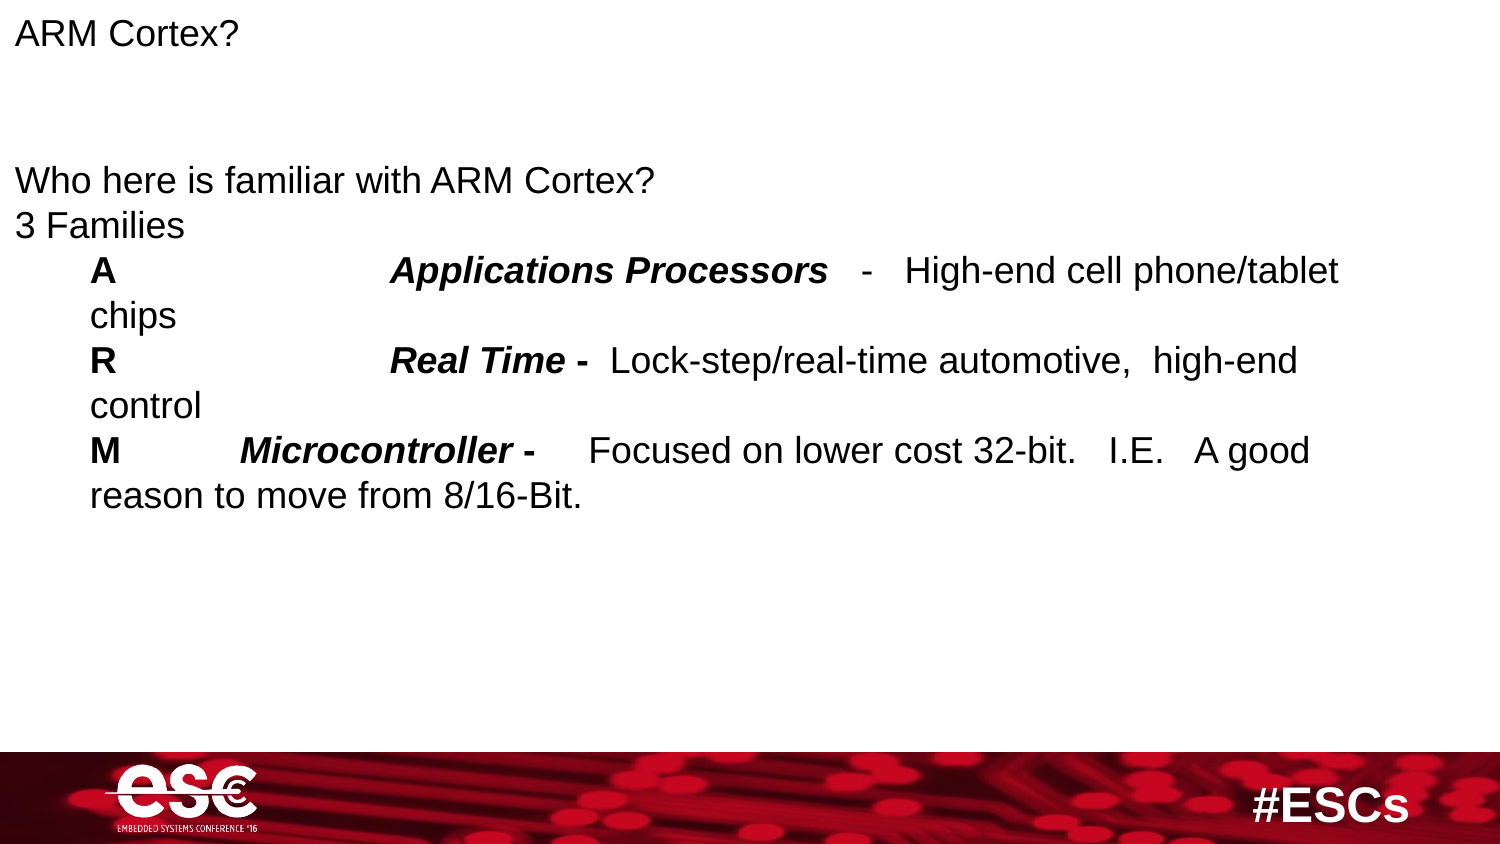

ARM Cortex?
Who here is familiar with ARM Cortex?
3 Families
A		Applications Processors   -   High-end cell phone/tablet chips
R		Real Time -  Lock-step/real-time automotive,  high-end control
M	Microcontroller -     Focused on lower cost 32-bit.   I.E.   A good reason to move from 8/16-Bit.